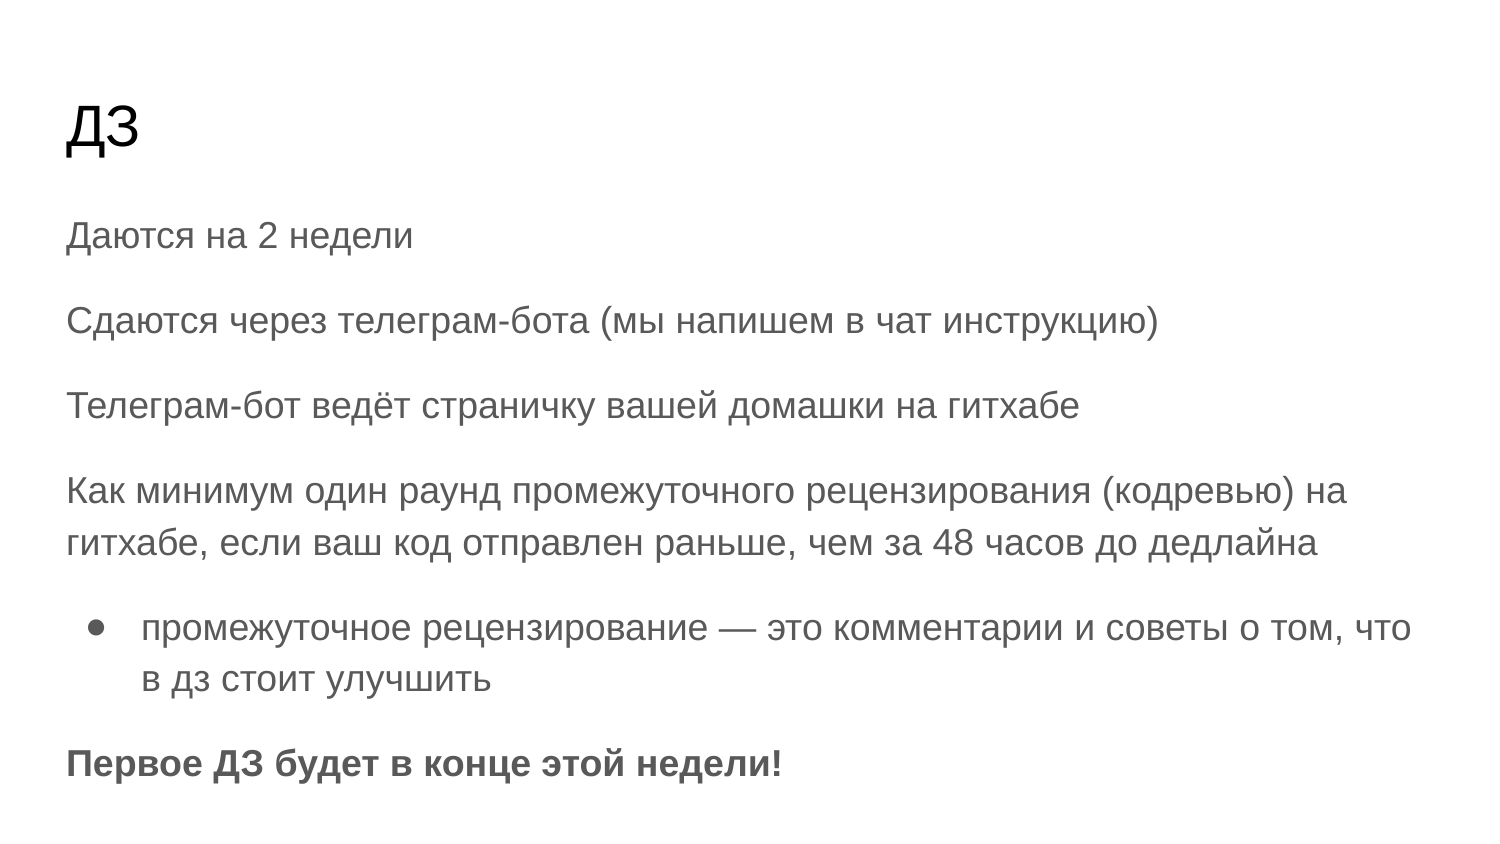

# ДЗ
Даются на 2 недели
Сдаются через телеграм-бота (мы напишем в чат инструкцию)
Телеграм-бот ведёт страничку вашей домашки на гитхабе
Как минимум один раунд промежуточного рецензирования (кодревью) на гитхабе, если ваш код отправлен раньше, чем за 48 часов до дедлайна
промежуточное рецензирование — это комментарии и советы о том, что в дз стоит улучшить
Первое ДЗ будет в конце этой недели!